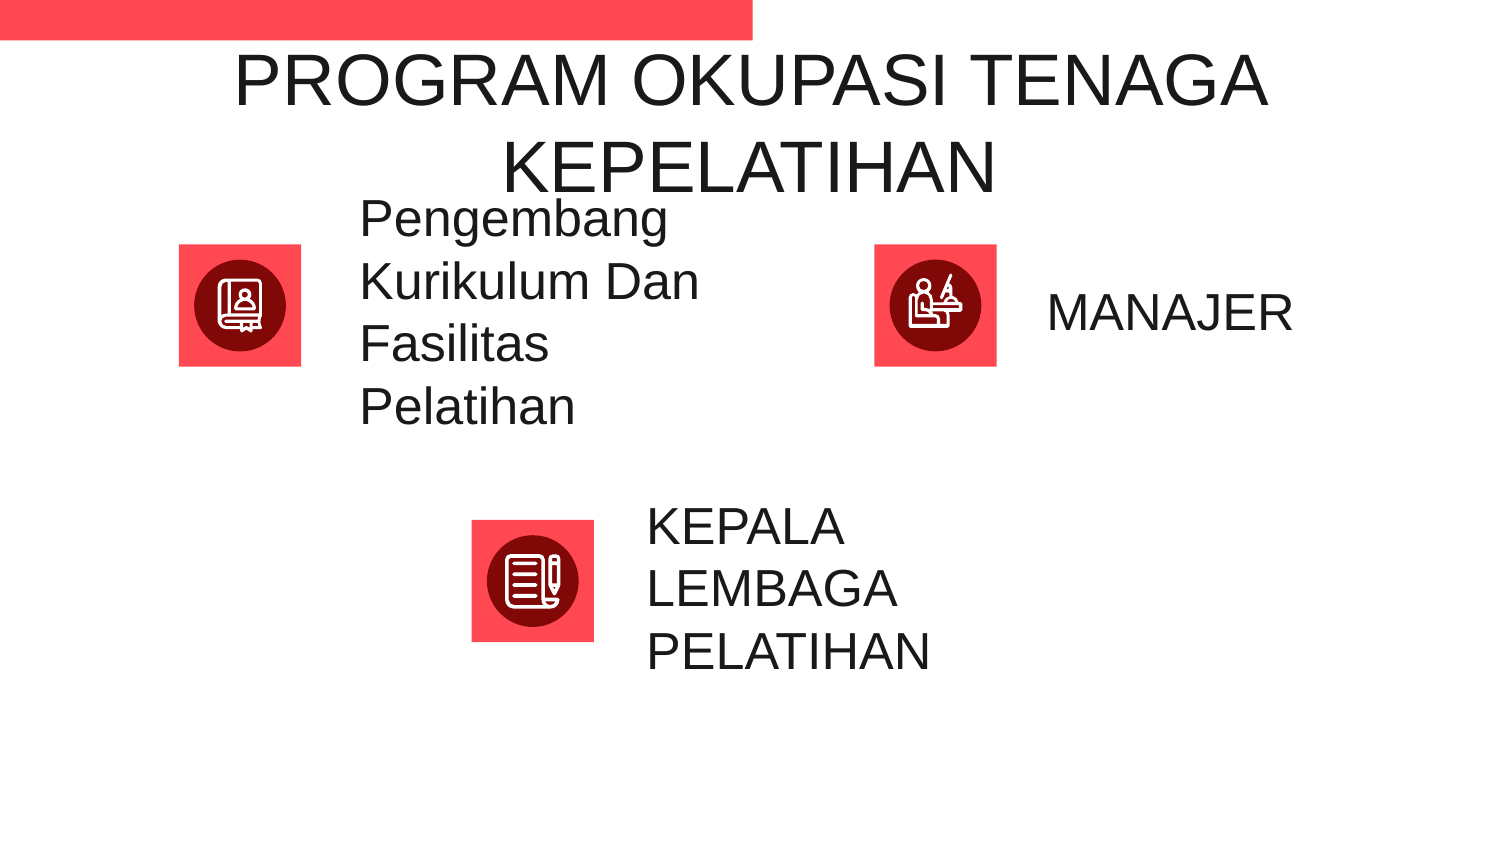

# PROGRAM OKUPASI TENAGA KEPELATIHAN

Pengembang Kurikulum Dan Fasilitas Pelatihan
MANAJER

KEPALA LEMBAGA PELATIHAN